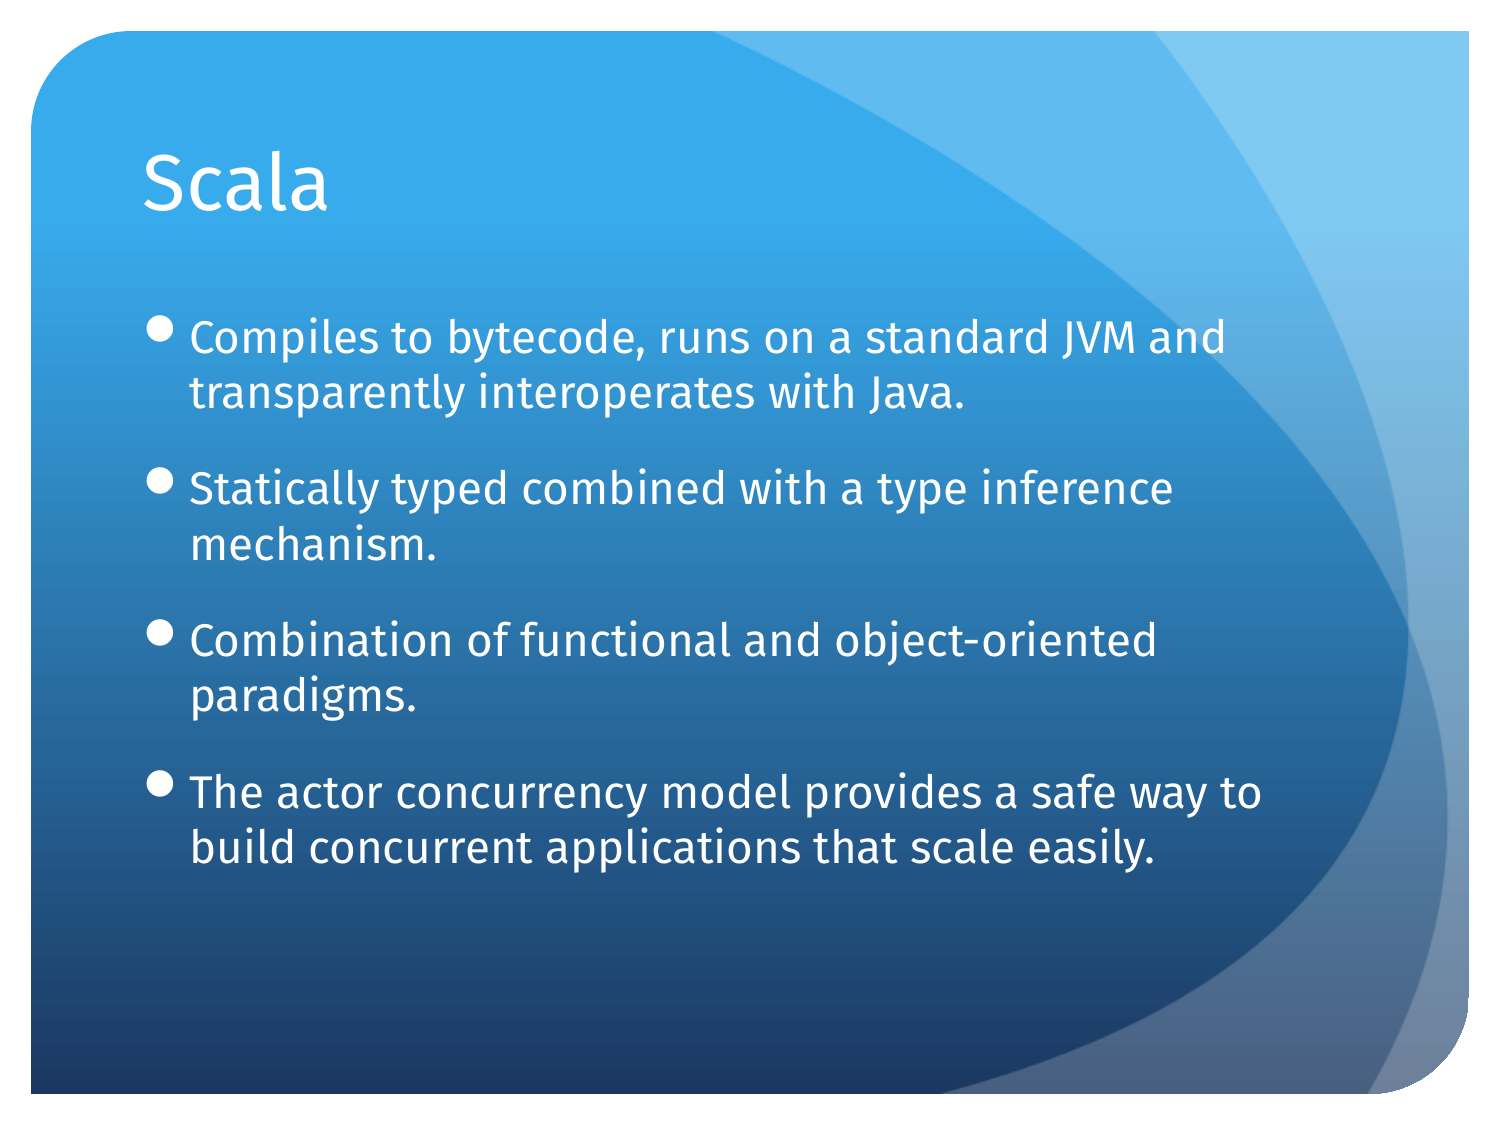

# Scala
Compiles to bytecode, runs on a standard JVM and transparently interoperates with Java.
Statically typed combined with a type inference mechanism.
Combination of functional and object-oriented paradigms.
The actor concurrency model provides a safe way to build concurrent applications that scale easily.